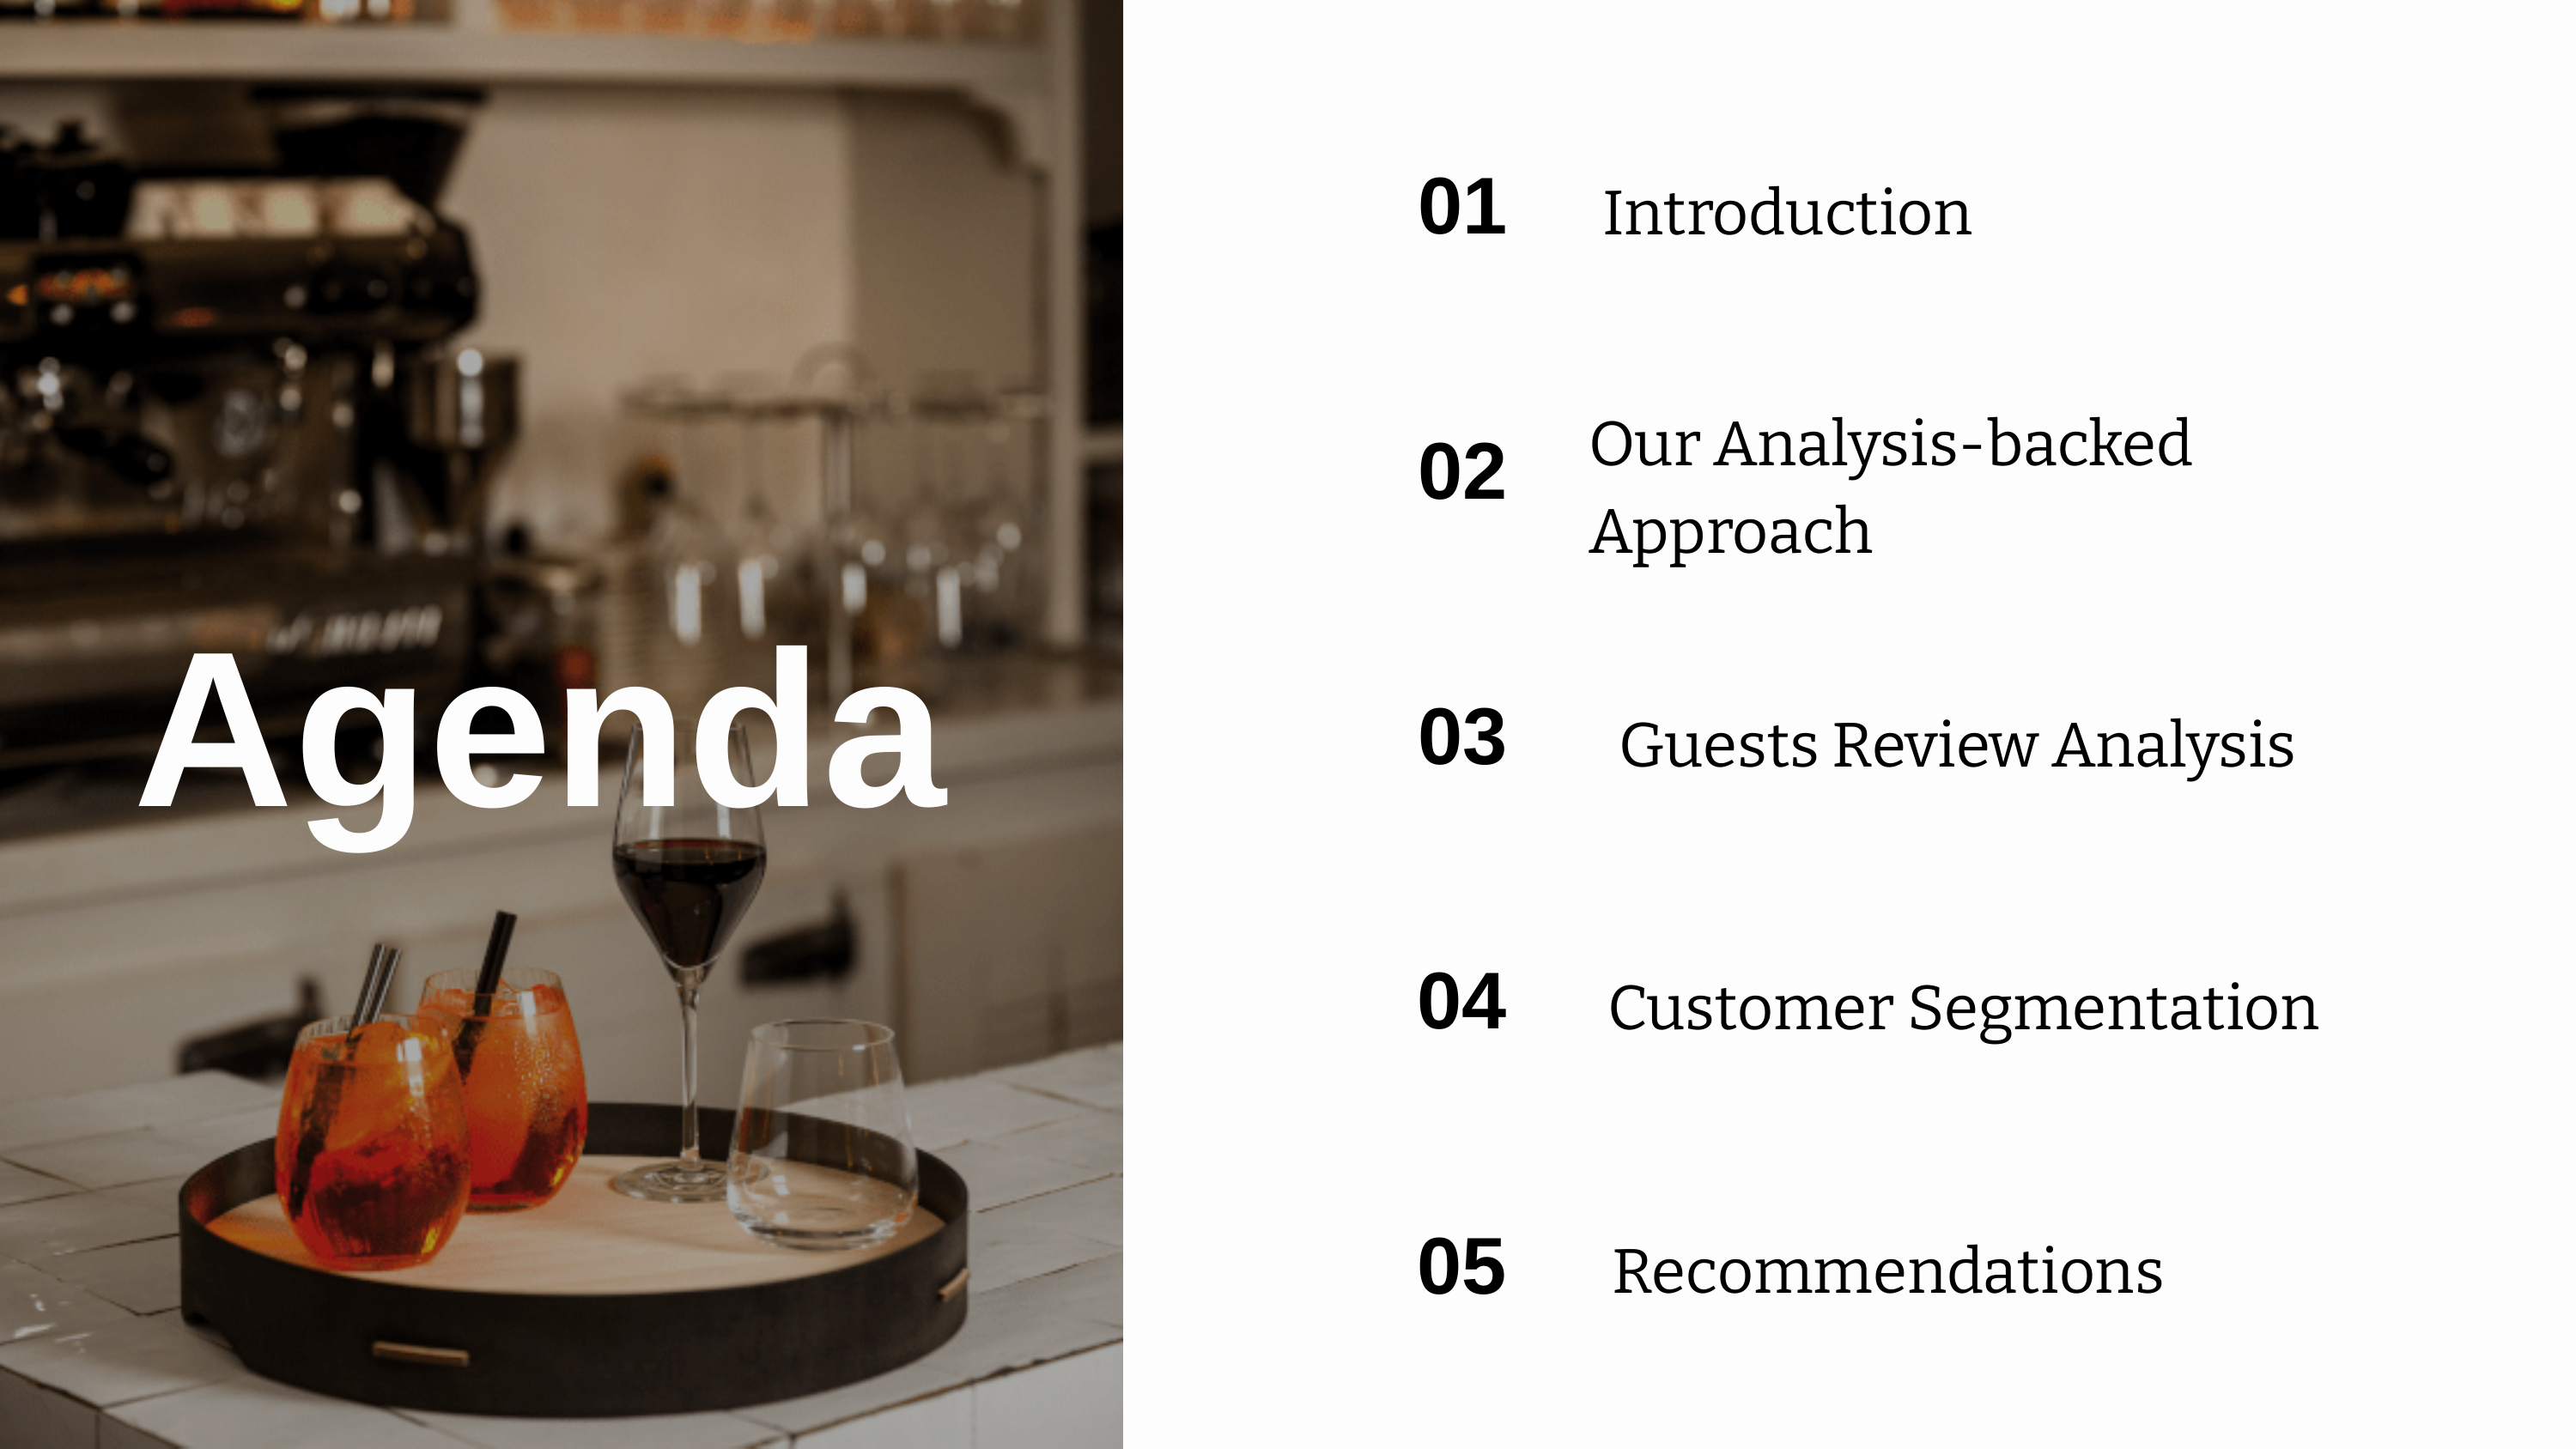

01
Introduction
Our Analysis-backed Approach
02
Agenda
03
Guests Review Analysis
04
Customer Segmentation
05
Recommendations